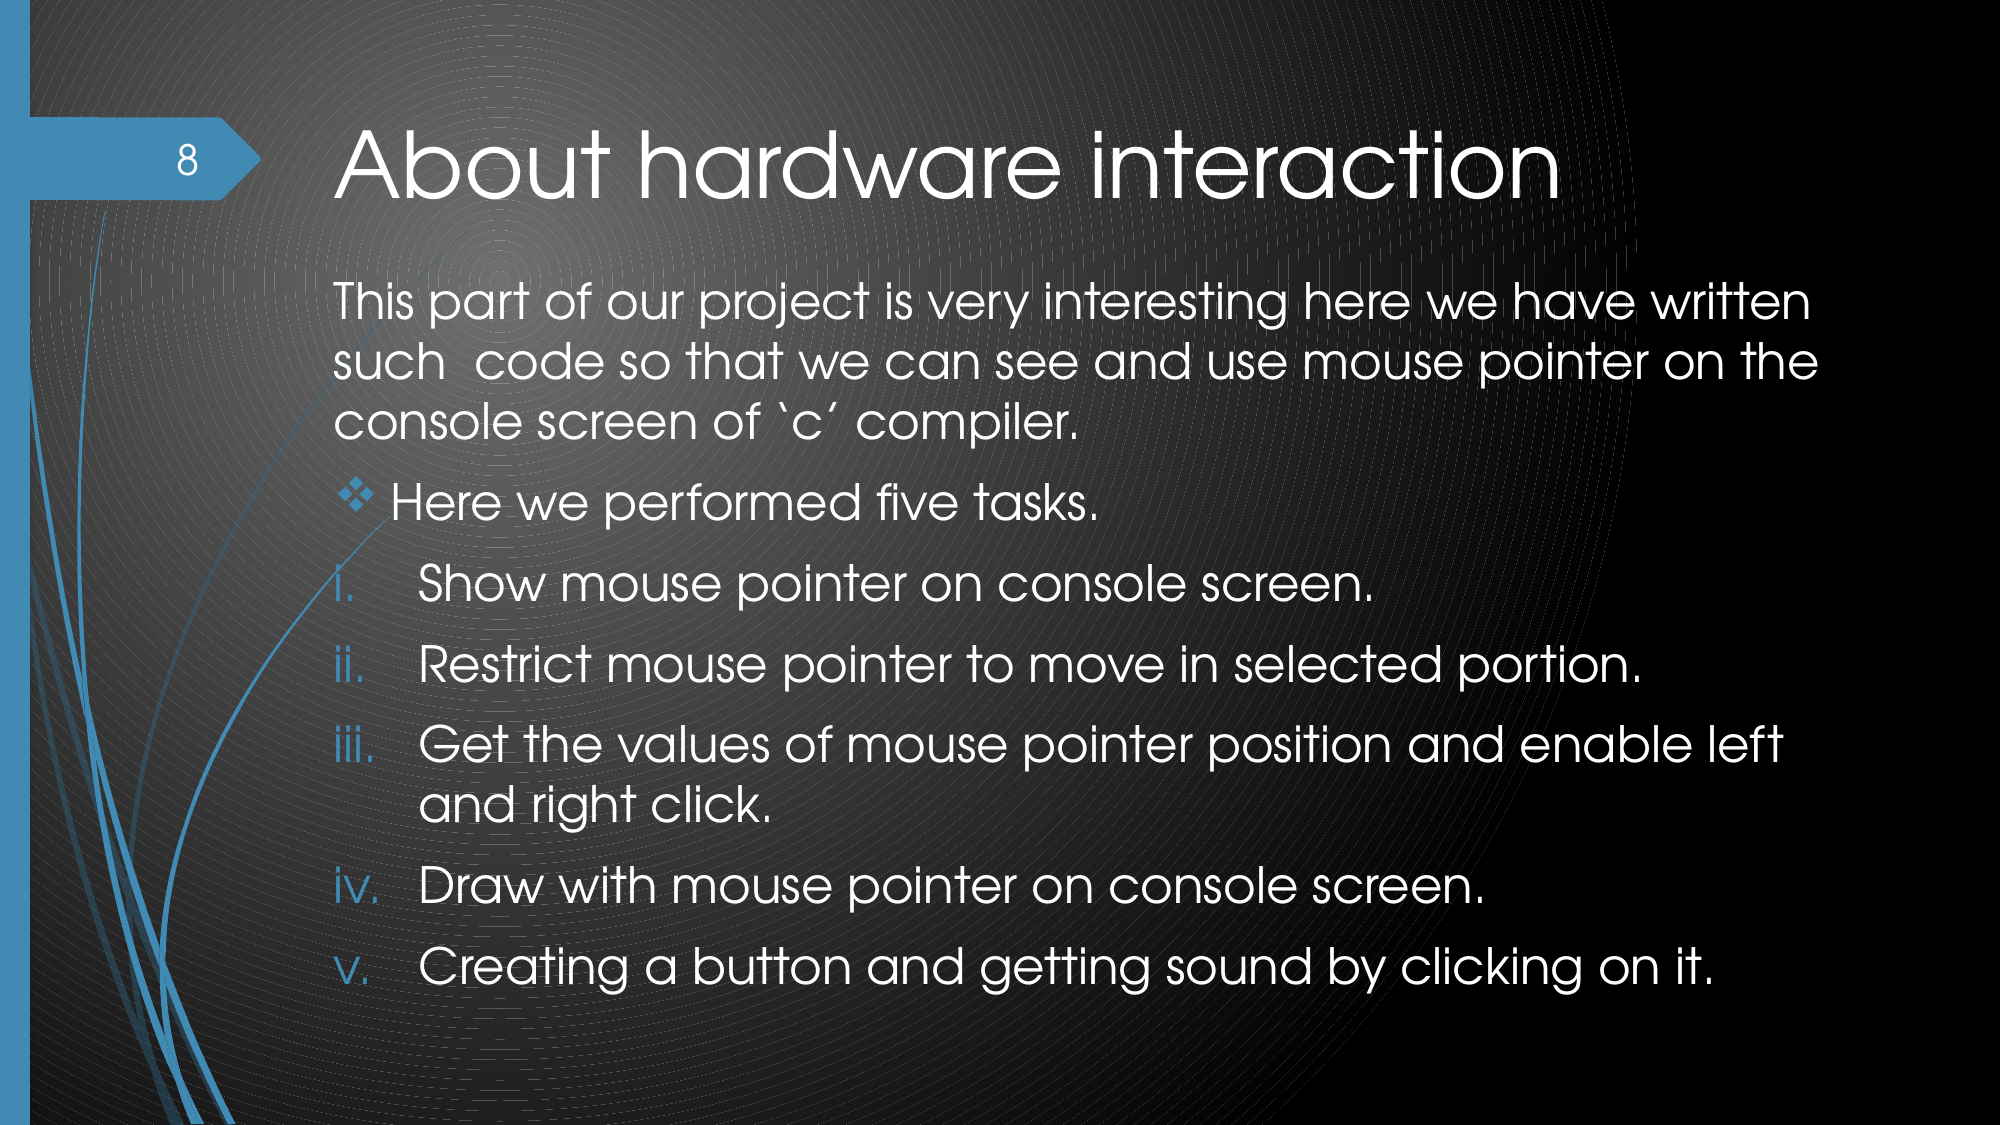

# About hardware interaction
8
This part of our project is very interesting here we have written such  code so that we can see and use mouse pointer on the console screen of ‘c’ compiler.
Here we performed five tasks.
Show mouse pointer on console screen.
Restrict mouse pointer to move in selected portion.
Get the values of mouse pointer position and enable left and right click.
Draw with mouse pointer on console screen.
Creating a button and getting sound by clicking on it.